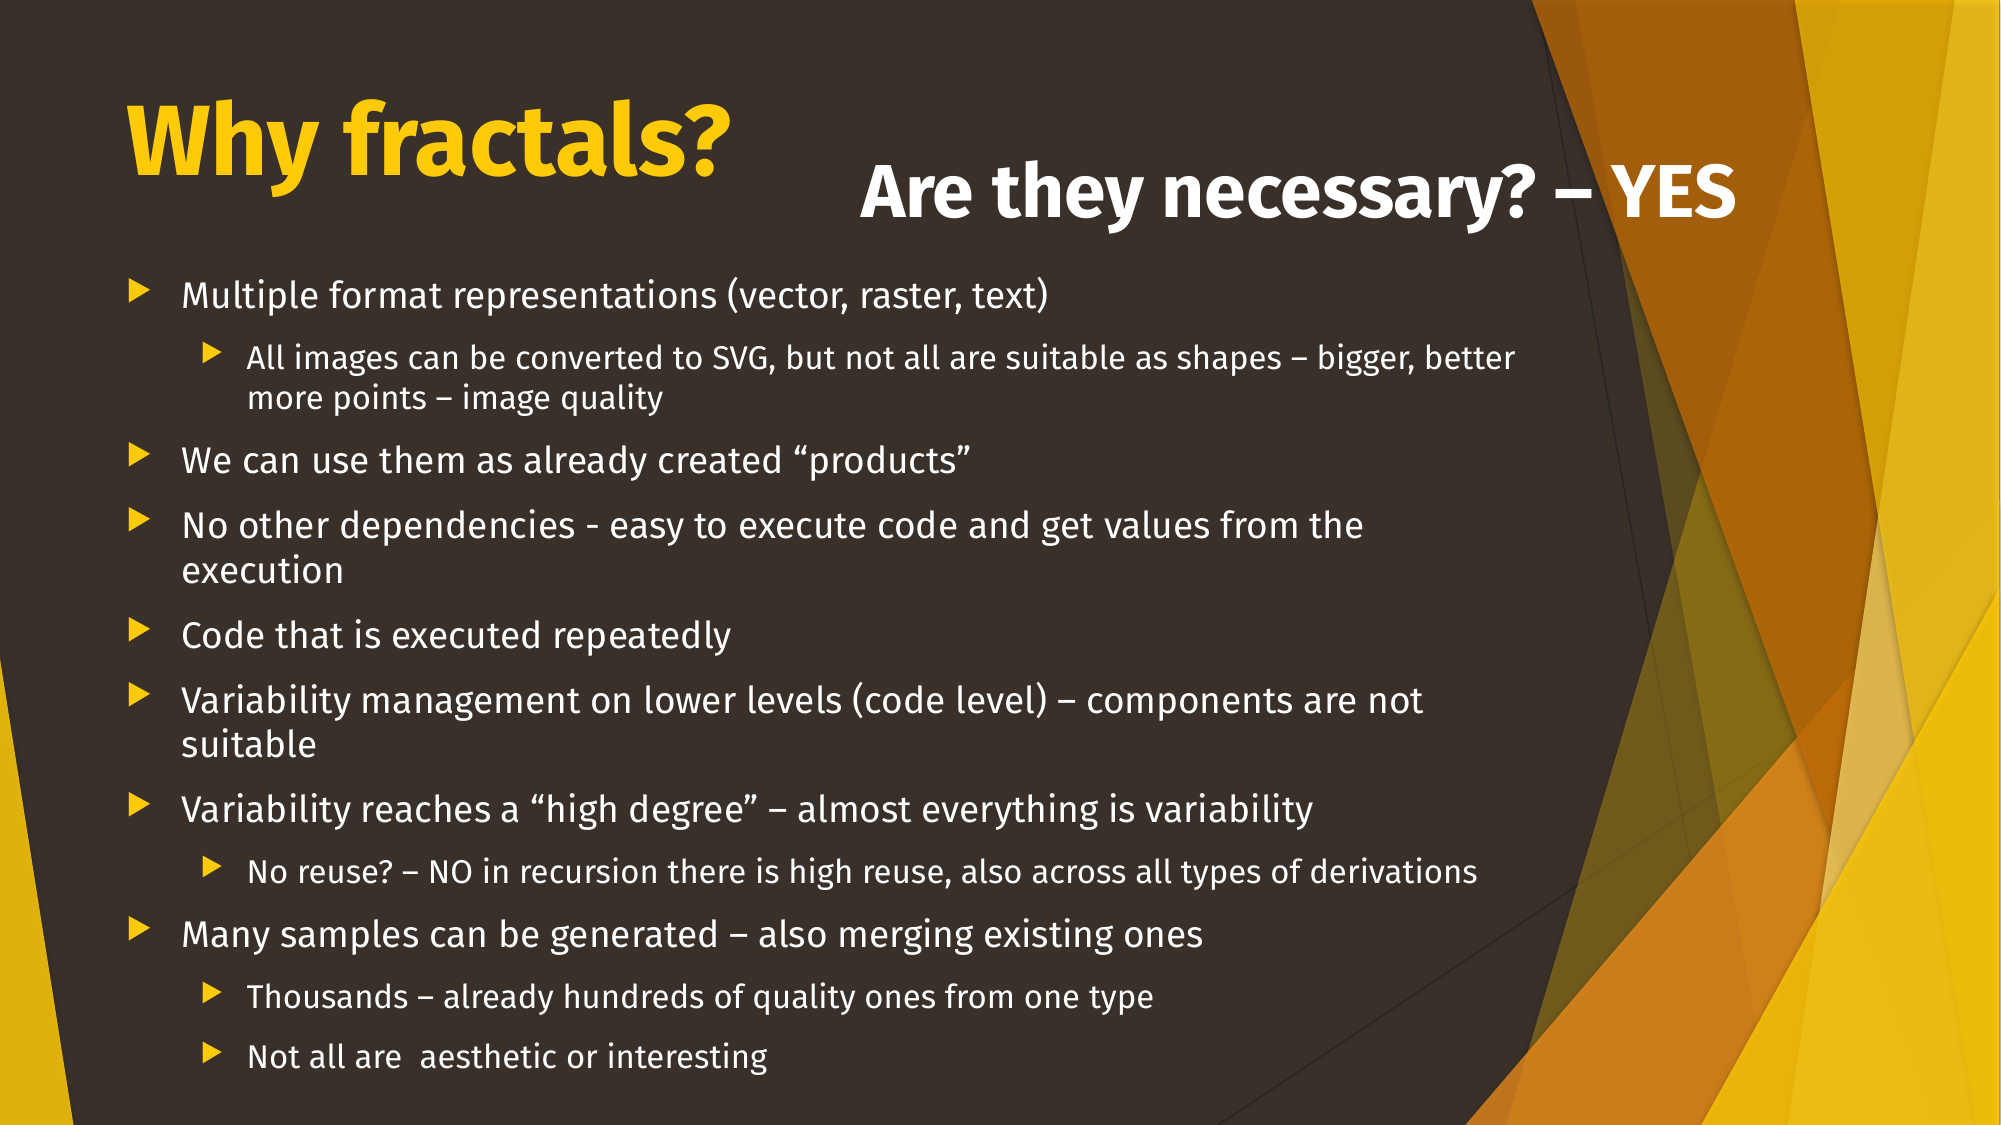

# Why fractals?
Are they necessary? – YES
Multiple format representations (vector, raster, text)
All images can be converted to SVG, but not all are suitable as shapes – bigger, better more points – image quality
We can use them as already created “products”
No other dependencies - easy to execute code and get values from the execution
Code that is executed repeatedly
Variability management on lower levels (code level) – components are not suitable
Variability reaches a “high degree” – almost everything is variability
No reuse? – NO in recursion there is high reuse, also across all types of derivations
Many samples can be generated – also merging existing ones
Thousands – already hundreds of quality ones from one type
Not all are  aesthetic or interesting